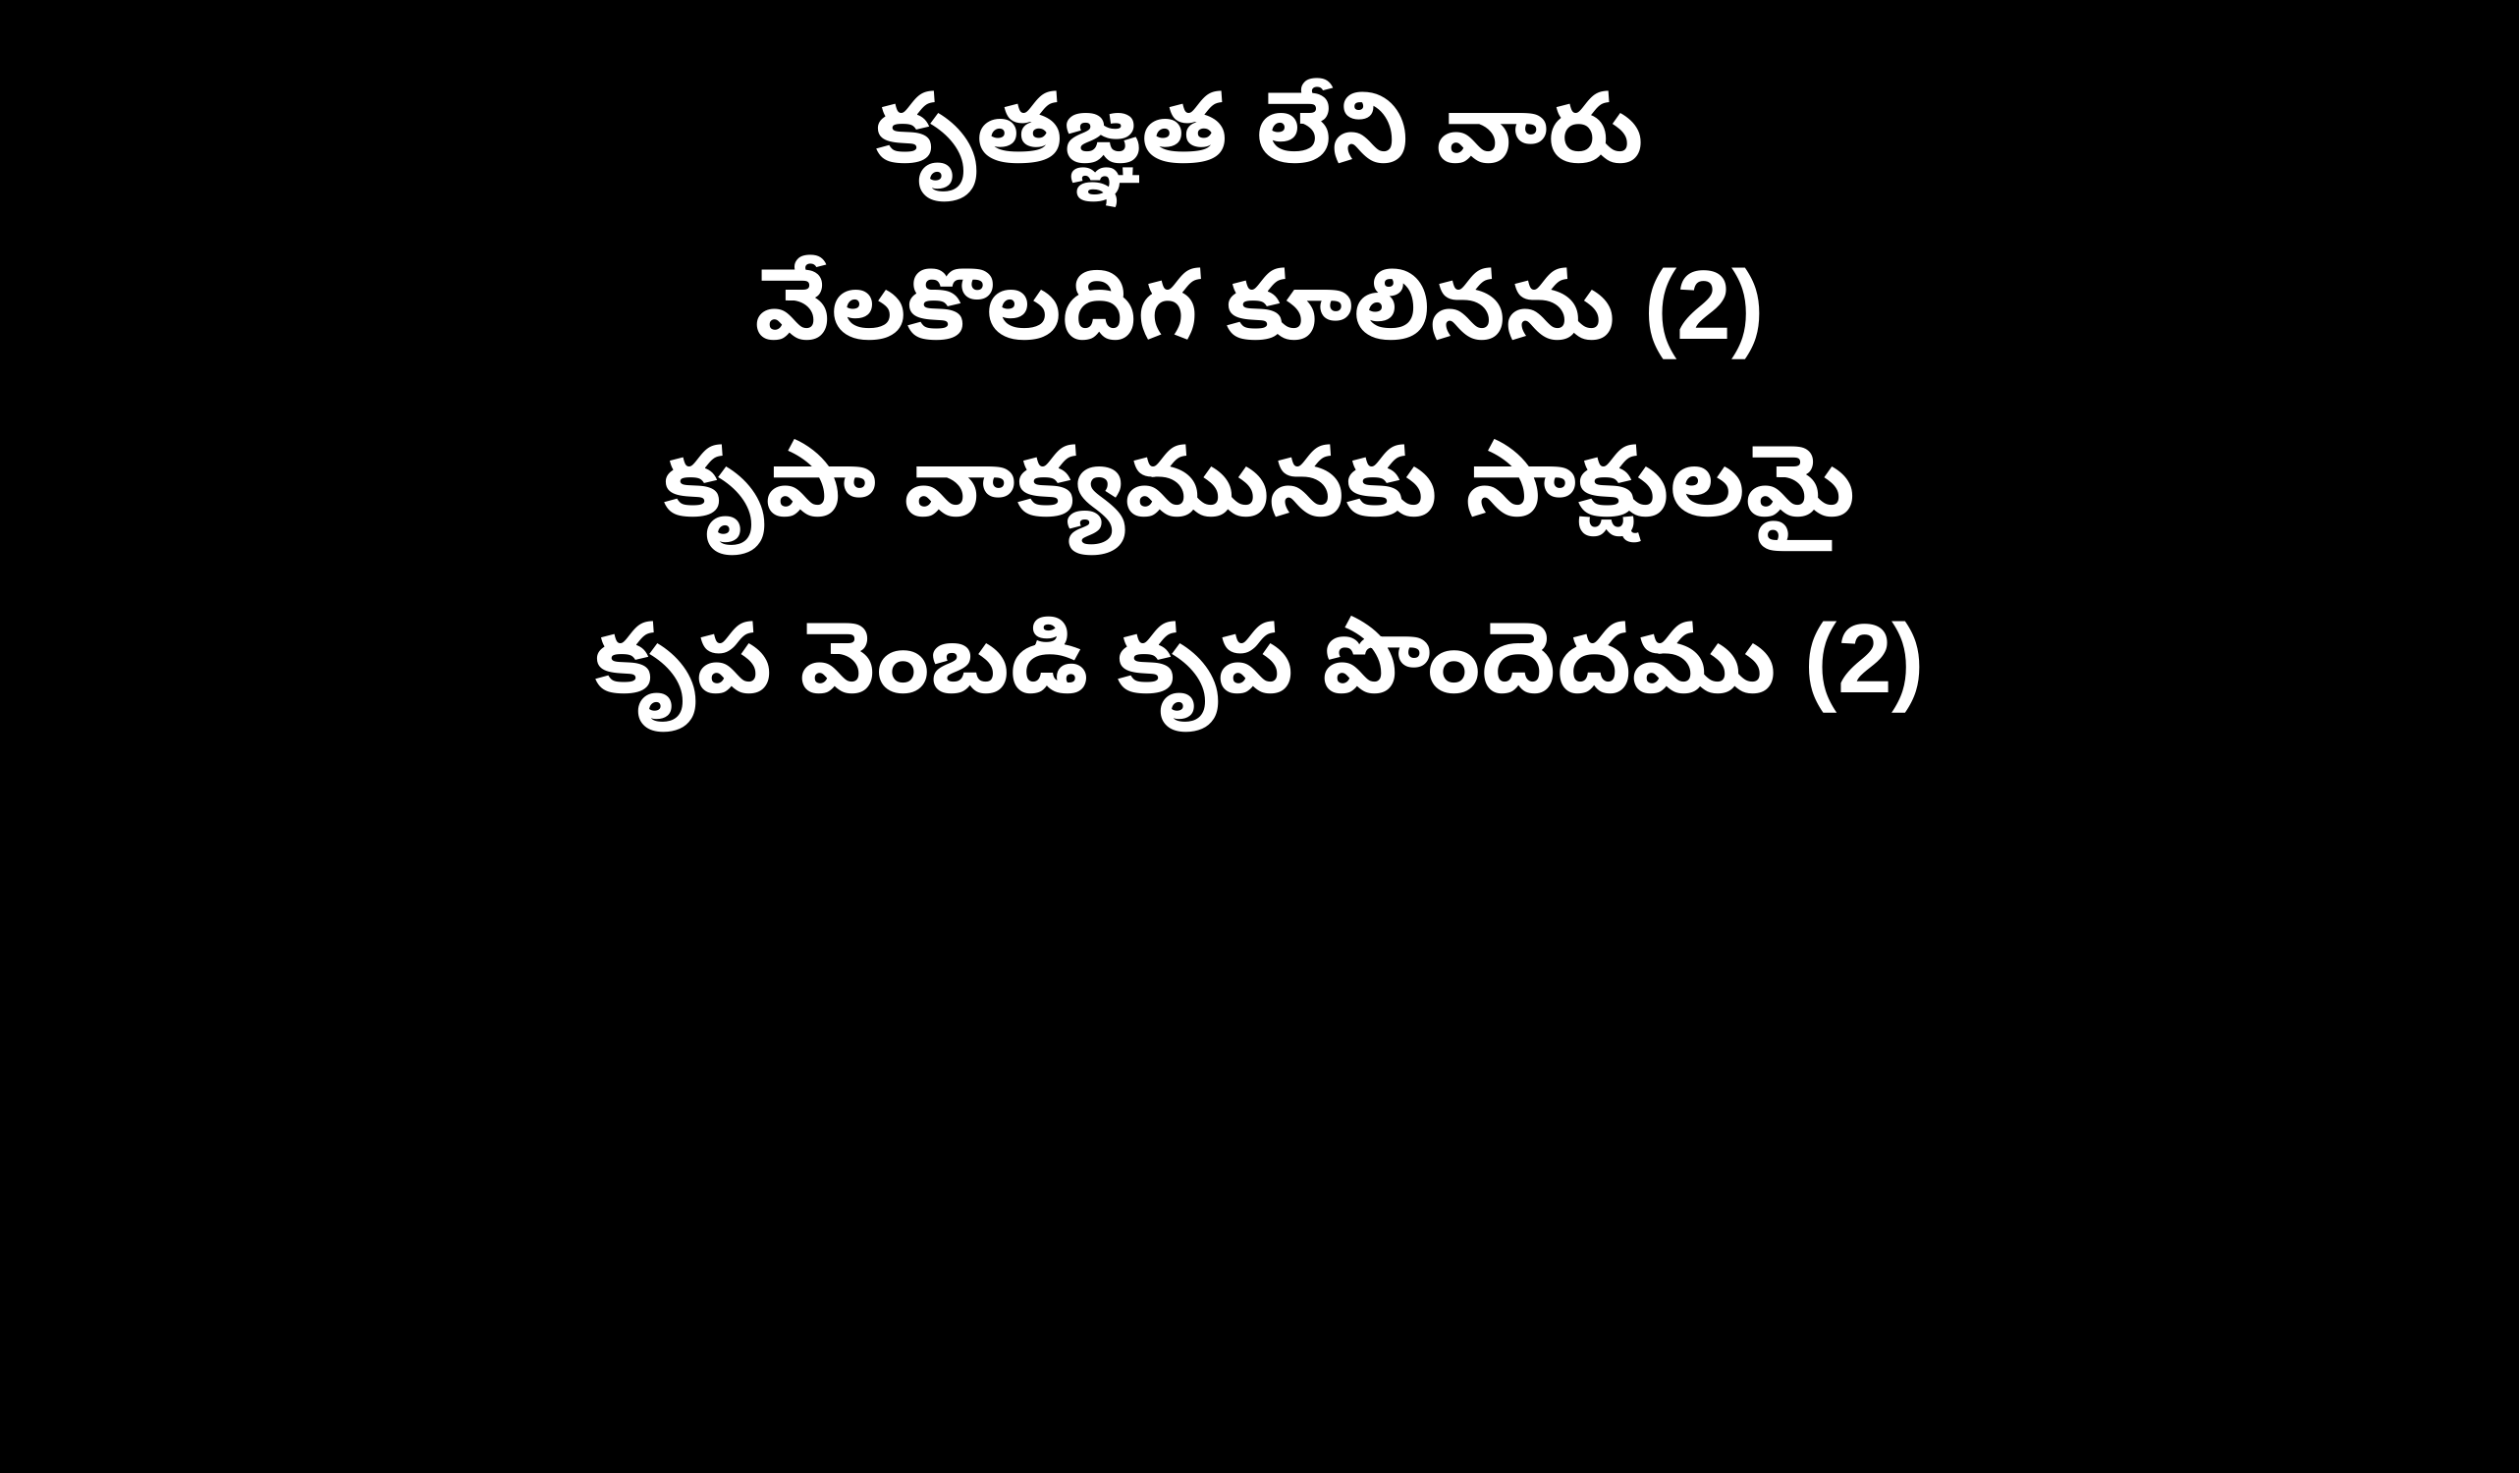

కృతజ్ఞత లేని వారు
వేలకొలదిగ కూలినను (2)
కృపా వాక్యమునకు సాక్షులమై
కృప వెంబడి కృప పొందెదము (2)